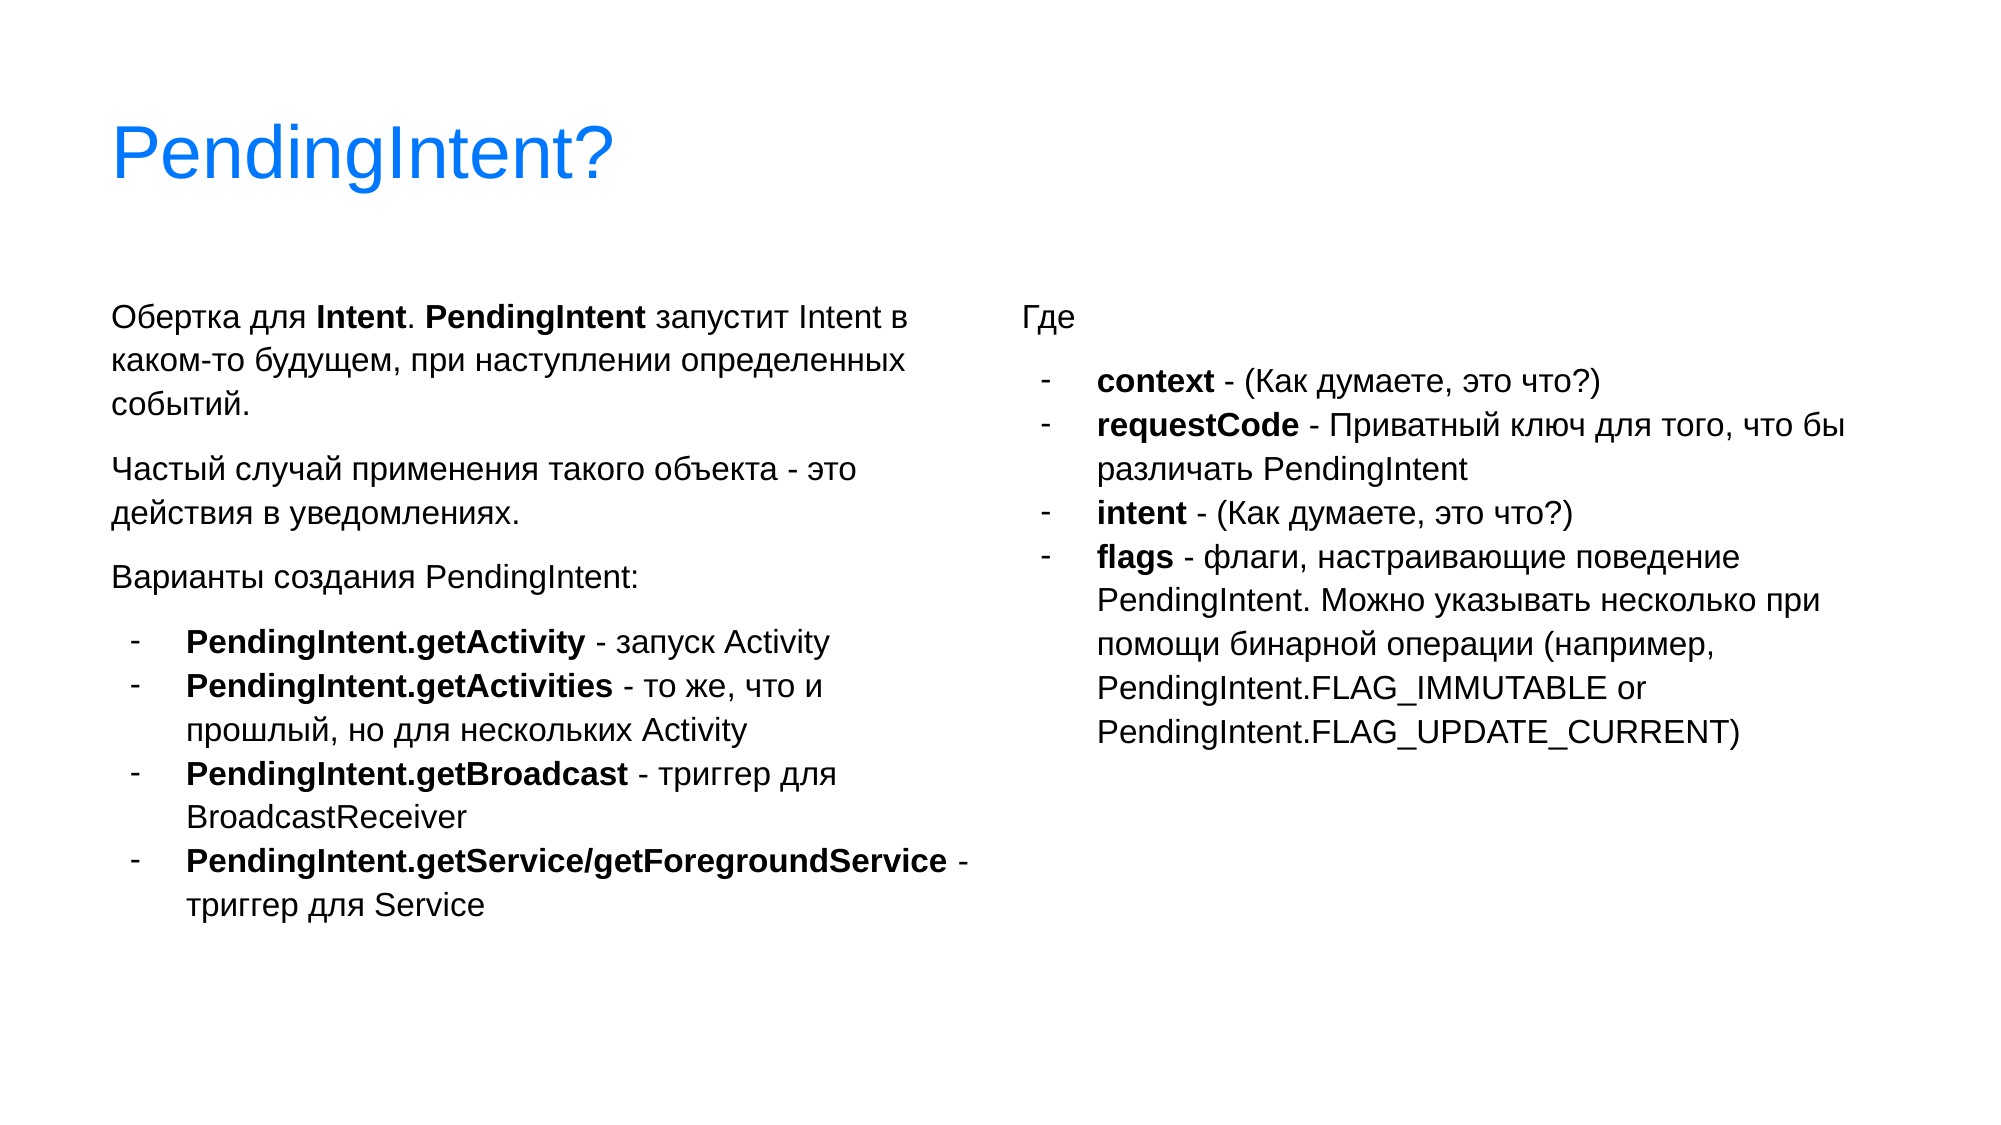

# PendingIntent?
Обертка для Intent. PendingIntent запустит Intent в каком-то будущем, при наступлении определенных событий.
Частый случай применения такого объекта - это действия в уведомлениях.
Варианты создания PendingIntent:
PendingIntent.getActivity - запуск Activity
PendingIntent.getActivities - то же, что и прошлый, но для нескольких Activity
PendingIntent.getBroadcast - триггер для BroadcastReceiver
PendingIntent.getService/getForegroundService - триггер для Service
Где
context - (Как думаете, это что?)
requestCode - Приватный ключ для того, что бы различать PendingIntent
intent - (Как думаете, это что?)
flags - флаги, настраивающие поведение PendingIntent. Можно указывать несколько при помощи бинарной операции (например, PendingIntent.FLAG_IMMUTABLE or PendingIntent.FLAG_UPDATE_CURRENT)